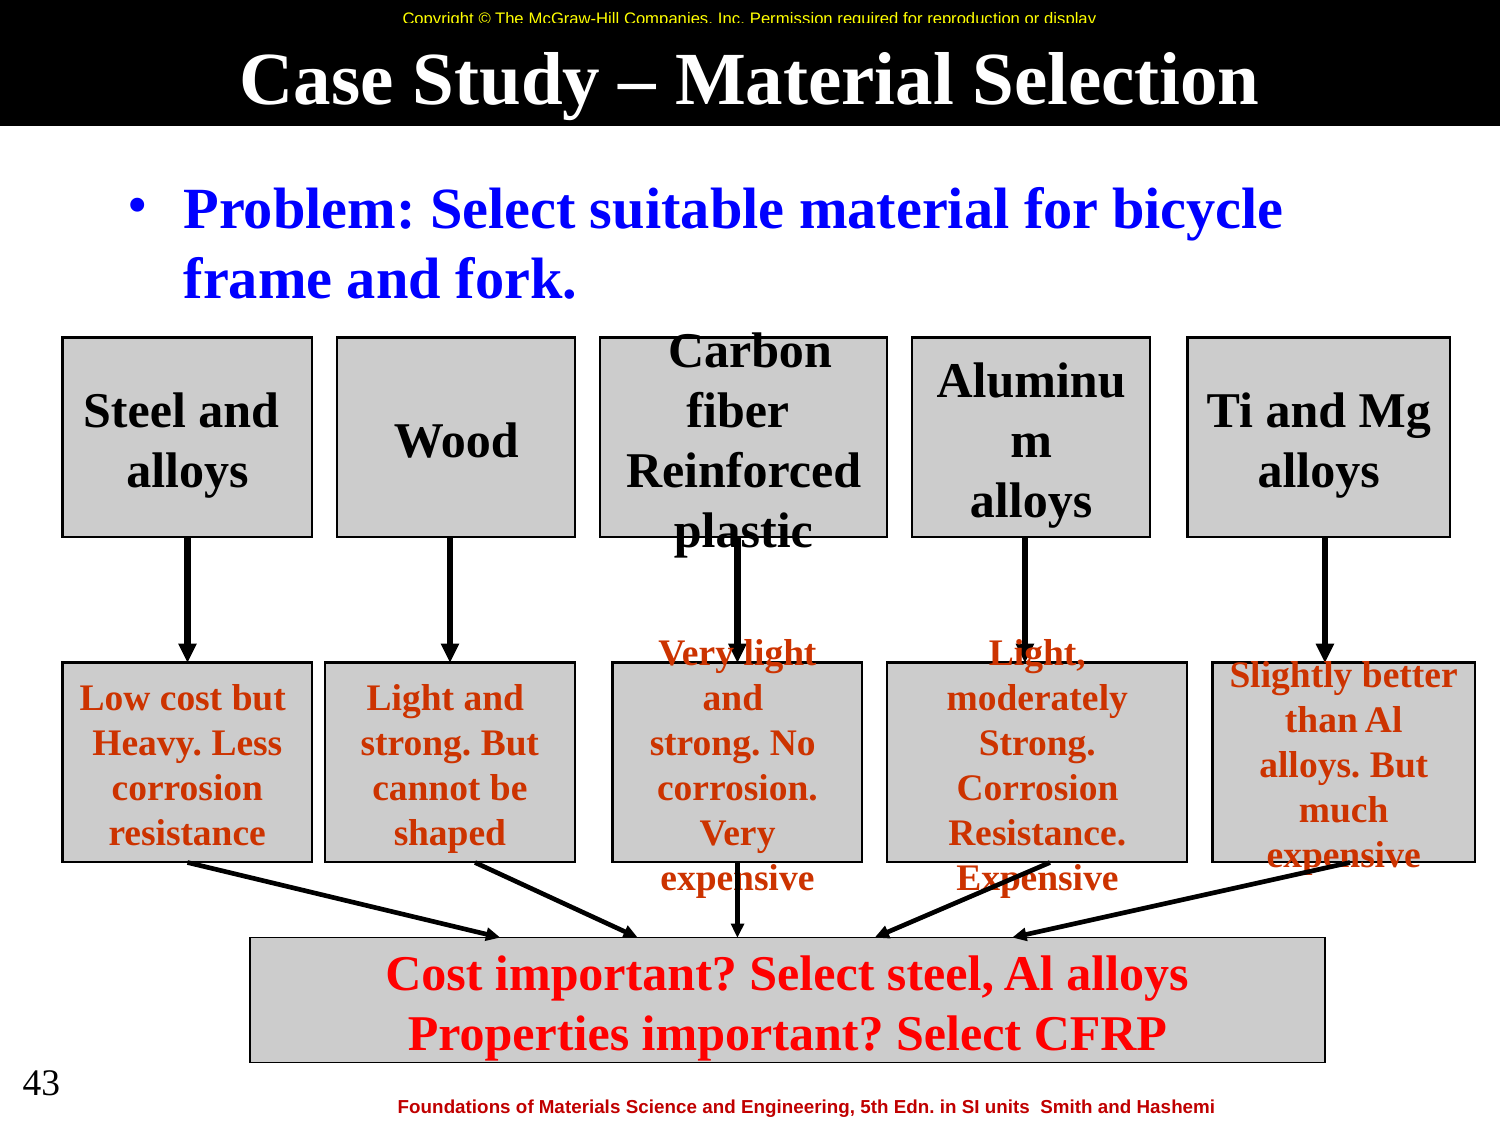

# Case Study – Material Selection
Problem: Select suitable material for bicycle frame and fork.
Steel and
alloys
Wood
 Carbon fiber
Reinforced
plastic
Aluminum
alloys
Ti and Mg
alloys
Low cost but
Heavy. Less
corrosion
resistance
Light and
strong. But
cannot be
shaped
Very light and
strong. No
corrosion.
Very expensive
Light, moderately
Strong. Corrosion
Resistance.
Expensive
Slightly better
than Al
alloys. But much
expensive
Cost important? Select steel, Al alloys
Properties important? Select CFRP
43